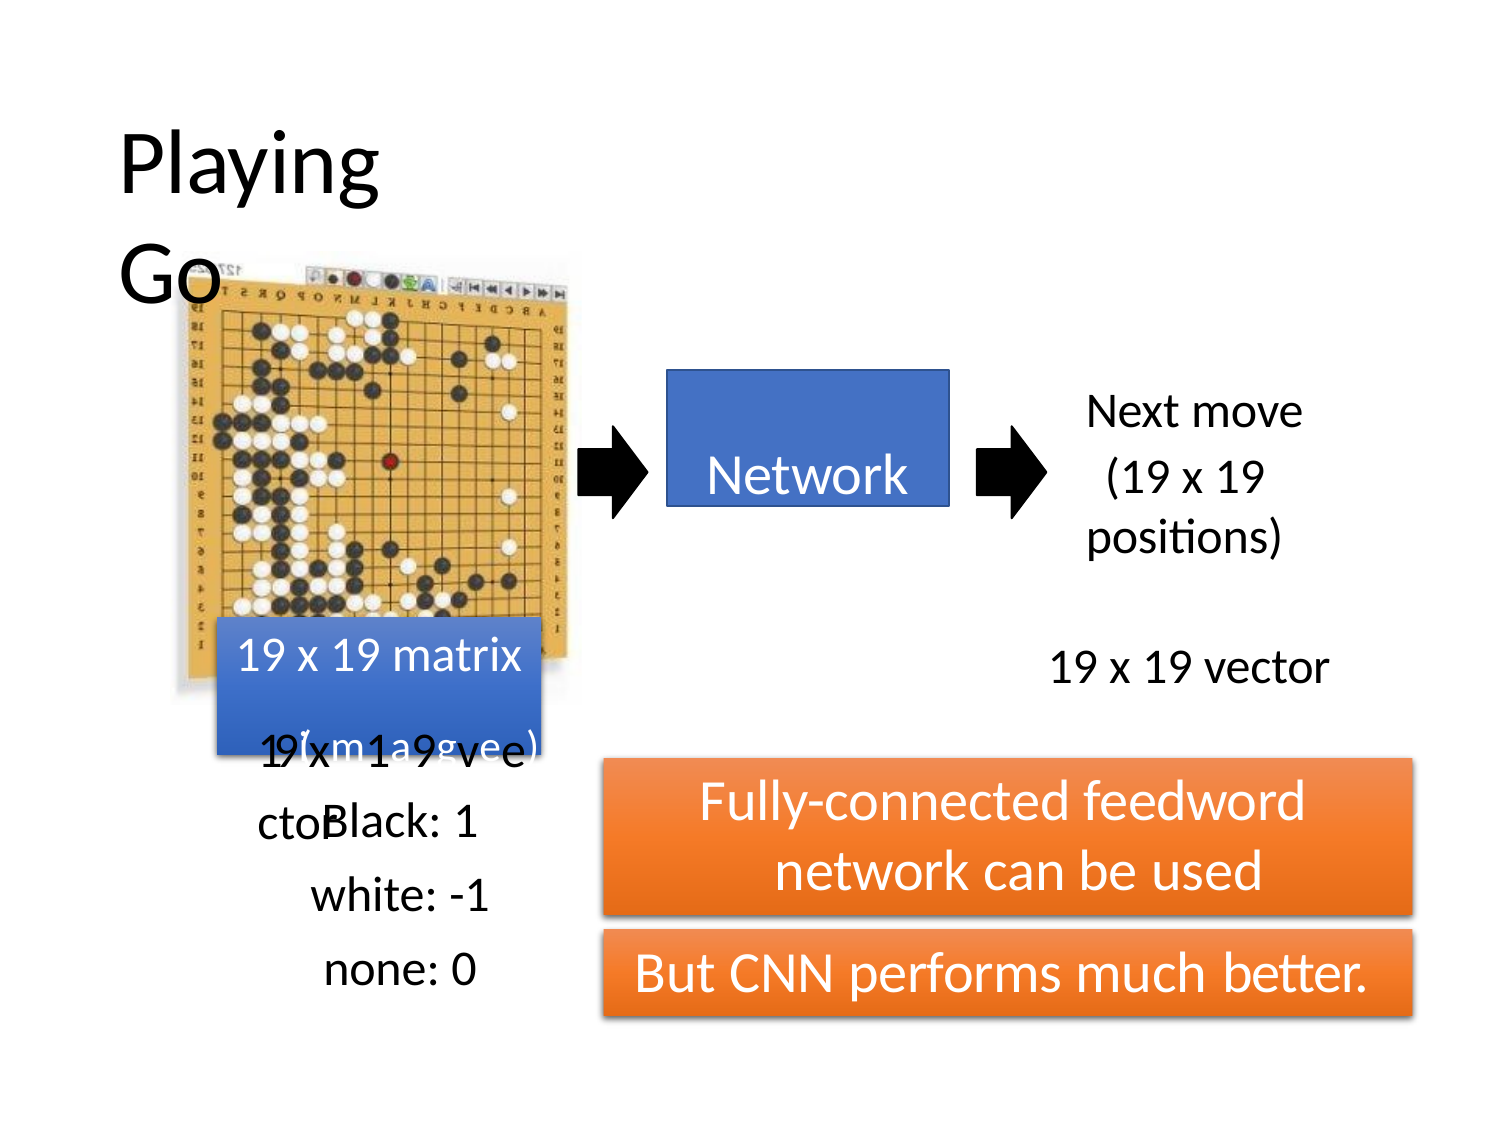

# Playing Go

Next move  (19 x 19
positions)

Network

19 x 19 matrix  19(ixm1a9gvee) ctor

19 x 19 vector

Fully-connected feedword  network can be used
Black: 1
white: -1
none: 0

But CNN performs much better.